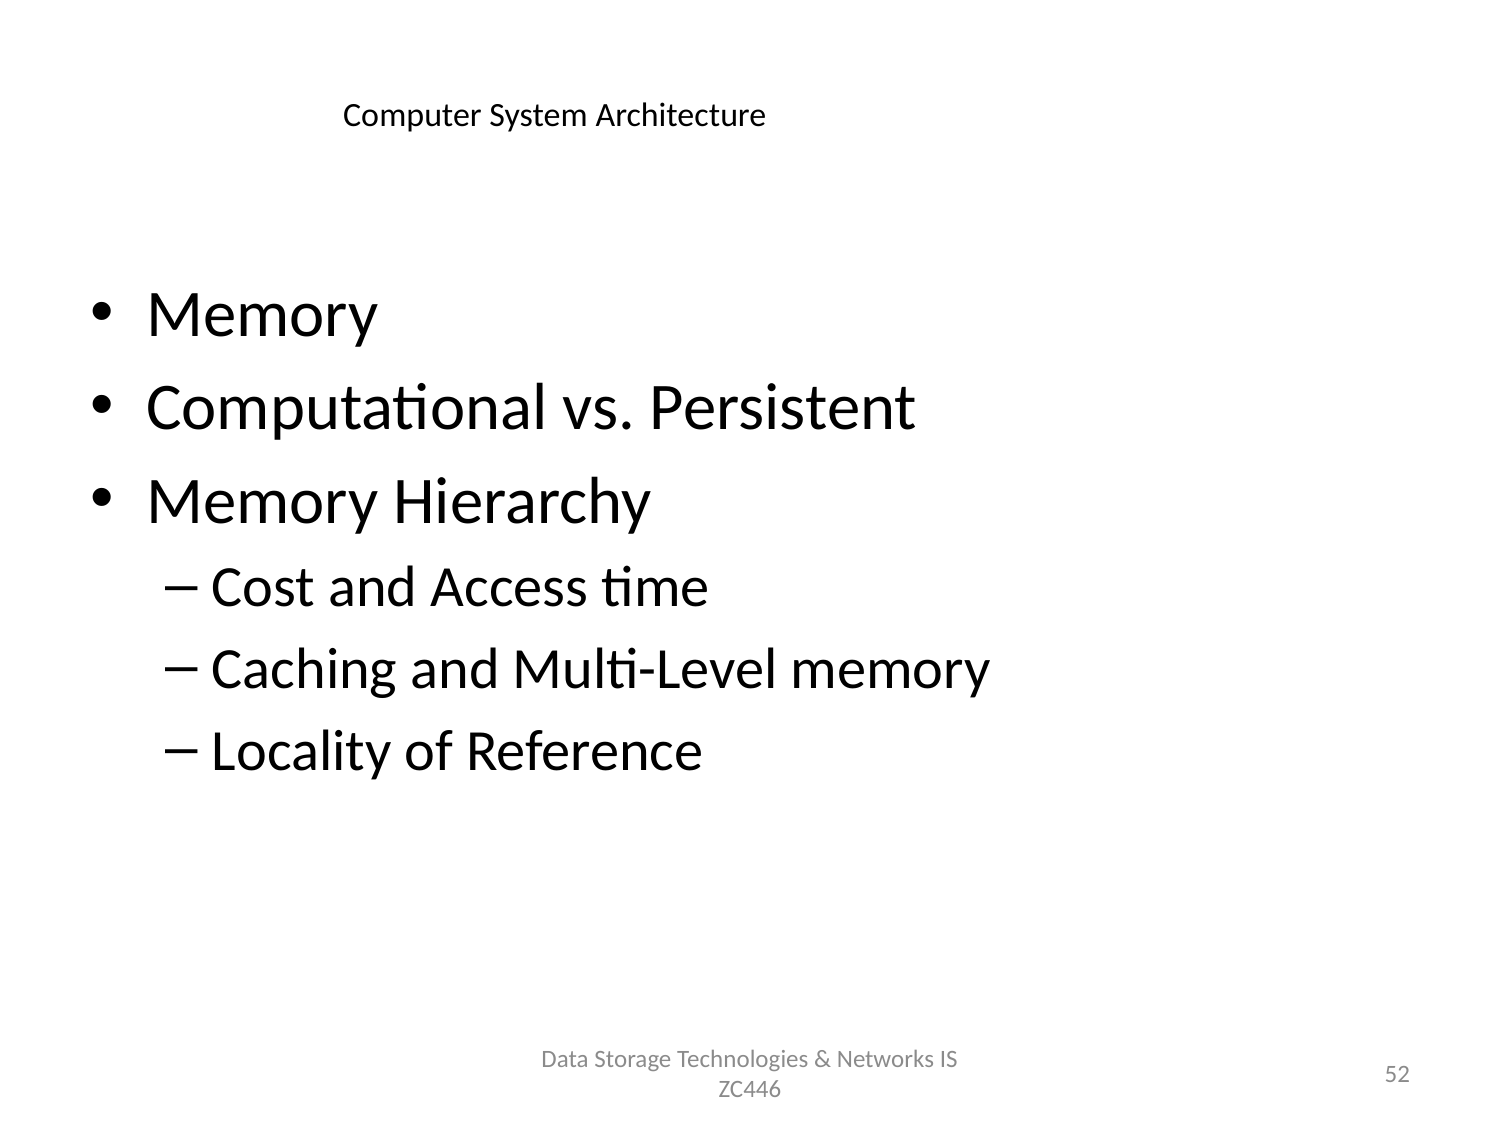

# Computer System Architecture
Memory
Computational vs. Persistent
Memory Hierarchy
Cost and Access time
Caching and Multi-Level memory
Locality of Reference

Data Storage Technologies & Networks IS ZC446
52